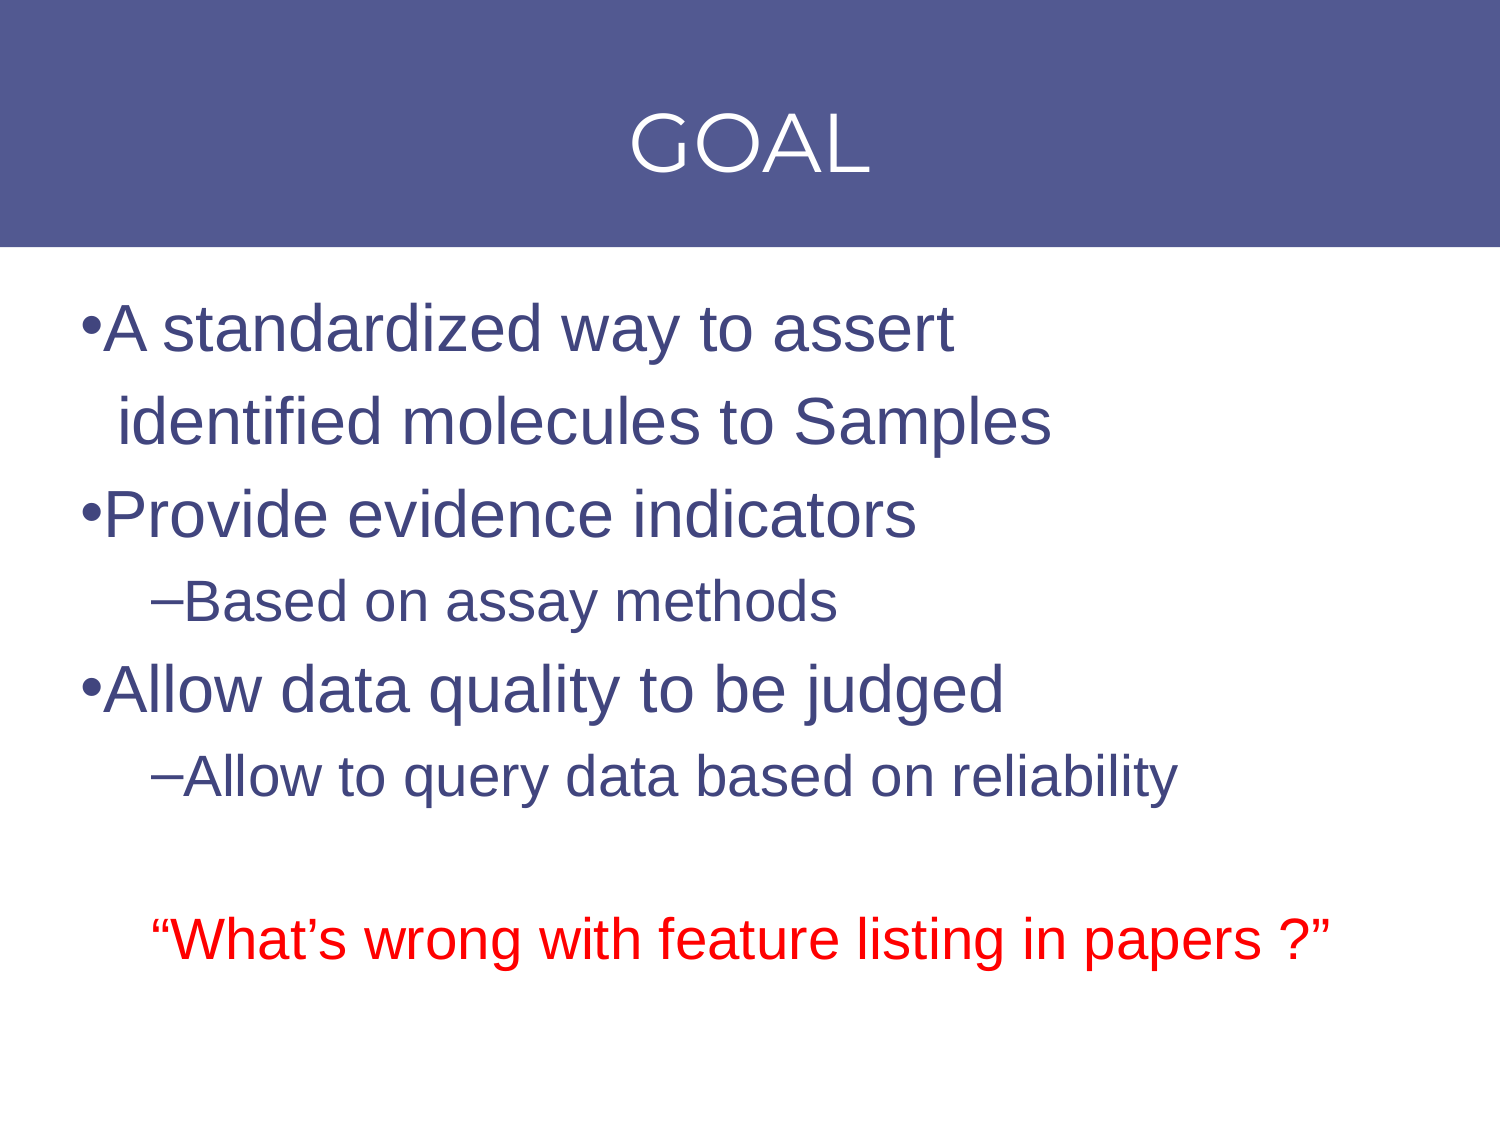

# GOAL
A standardized way to assert
  identified molecules to Samples
Provide evidence indicators
Based on assay methods
Allow data quality to be judged
Allow to query data based on reliability

“What’s wrong with feature listing in papers ?”